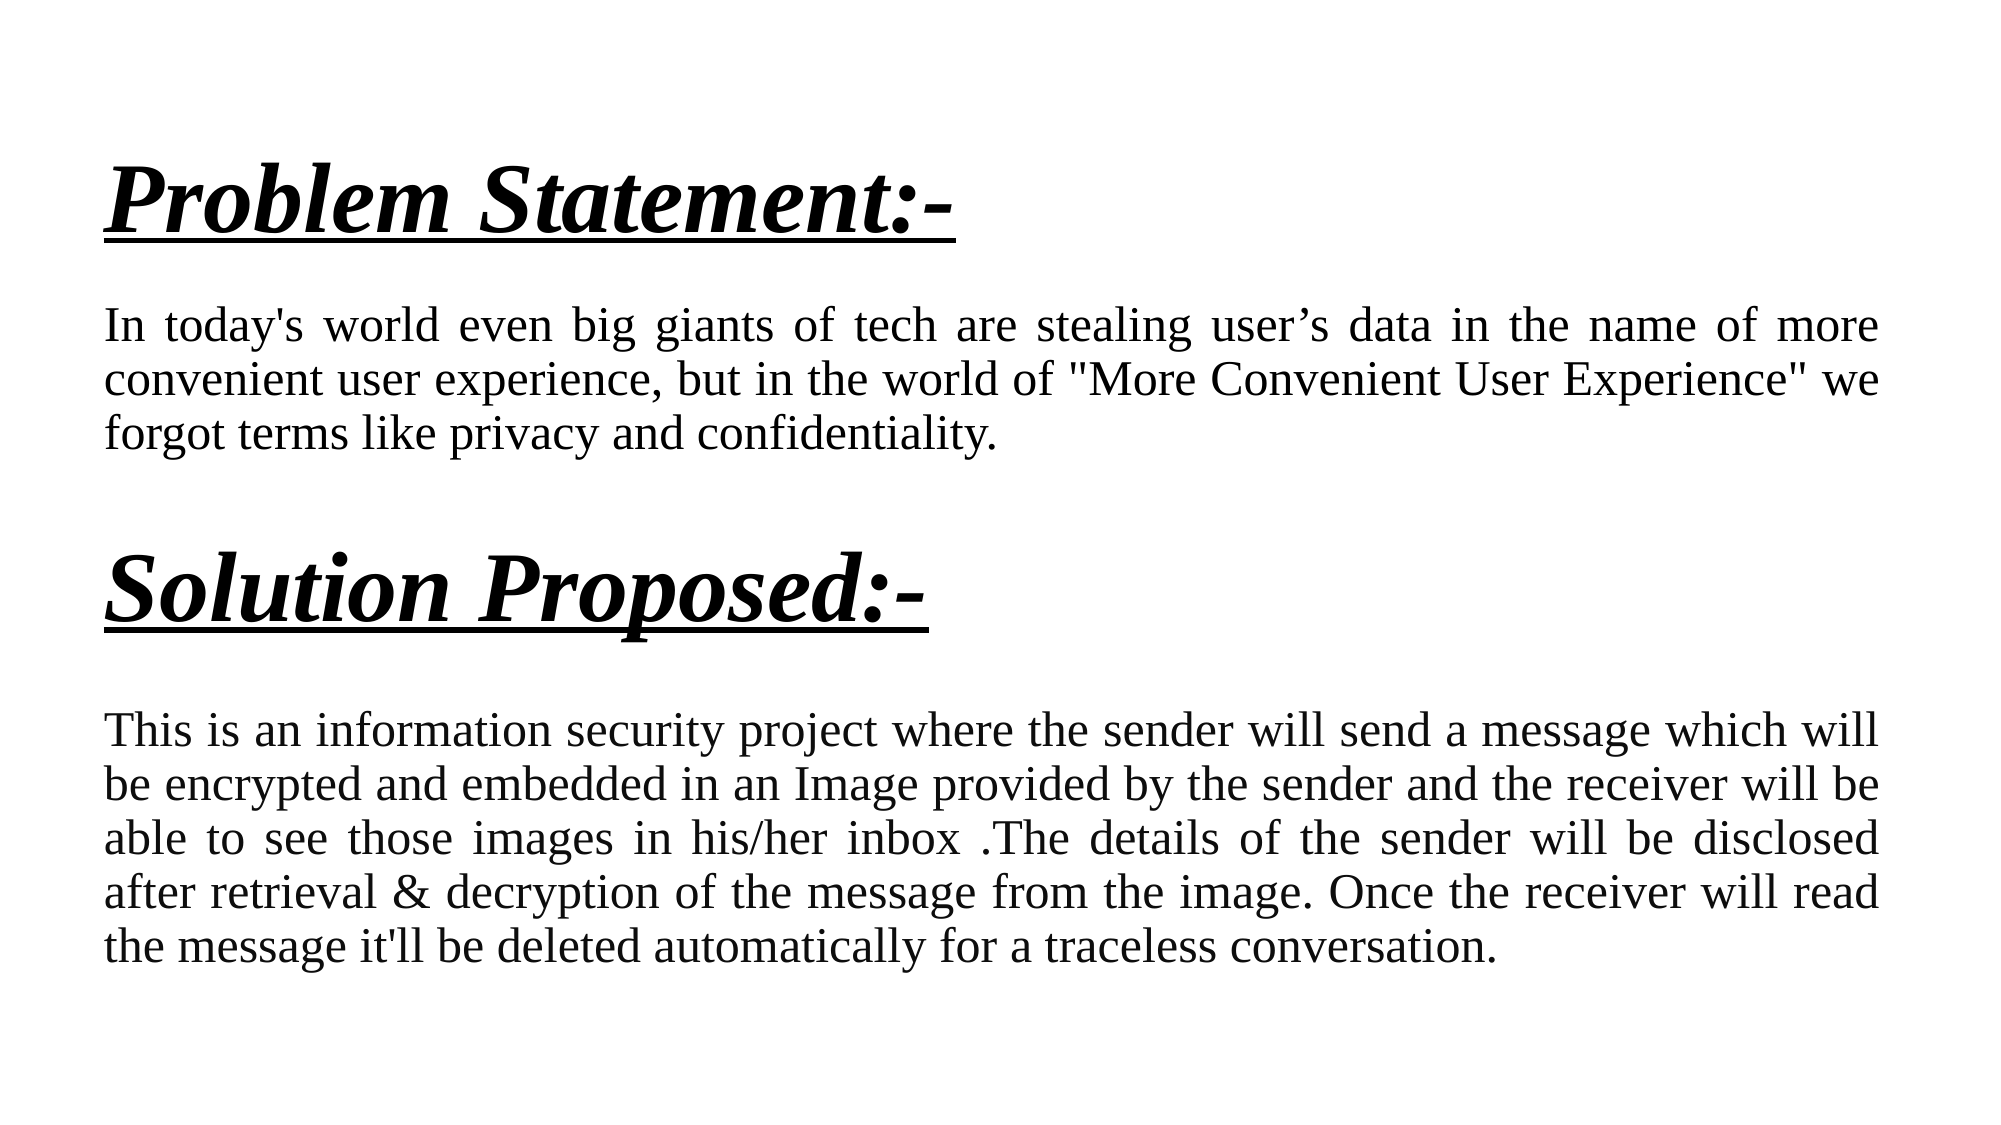

Problem Statement:-

In today's world even big giants of tech are stealing user’s data in the name of more convenient user experience, but in the world of "More Convenient User Experience" we forgot terms like privacy and confidentiality.

Solution Proposed:-

This is an information security project where the sender will send a message which will be encrypted and embedded in an Image provided by the sender and the receiver will be able to see those images in his/her inbox .The details of the sender will be disclosed after retrieval & decryption of the message from the image. Once the receiver will read the message it'll be deleted automatically for a traceless conversation.